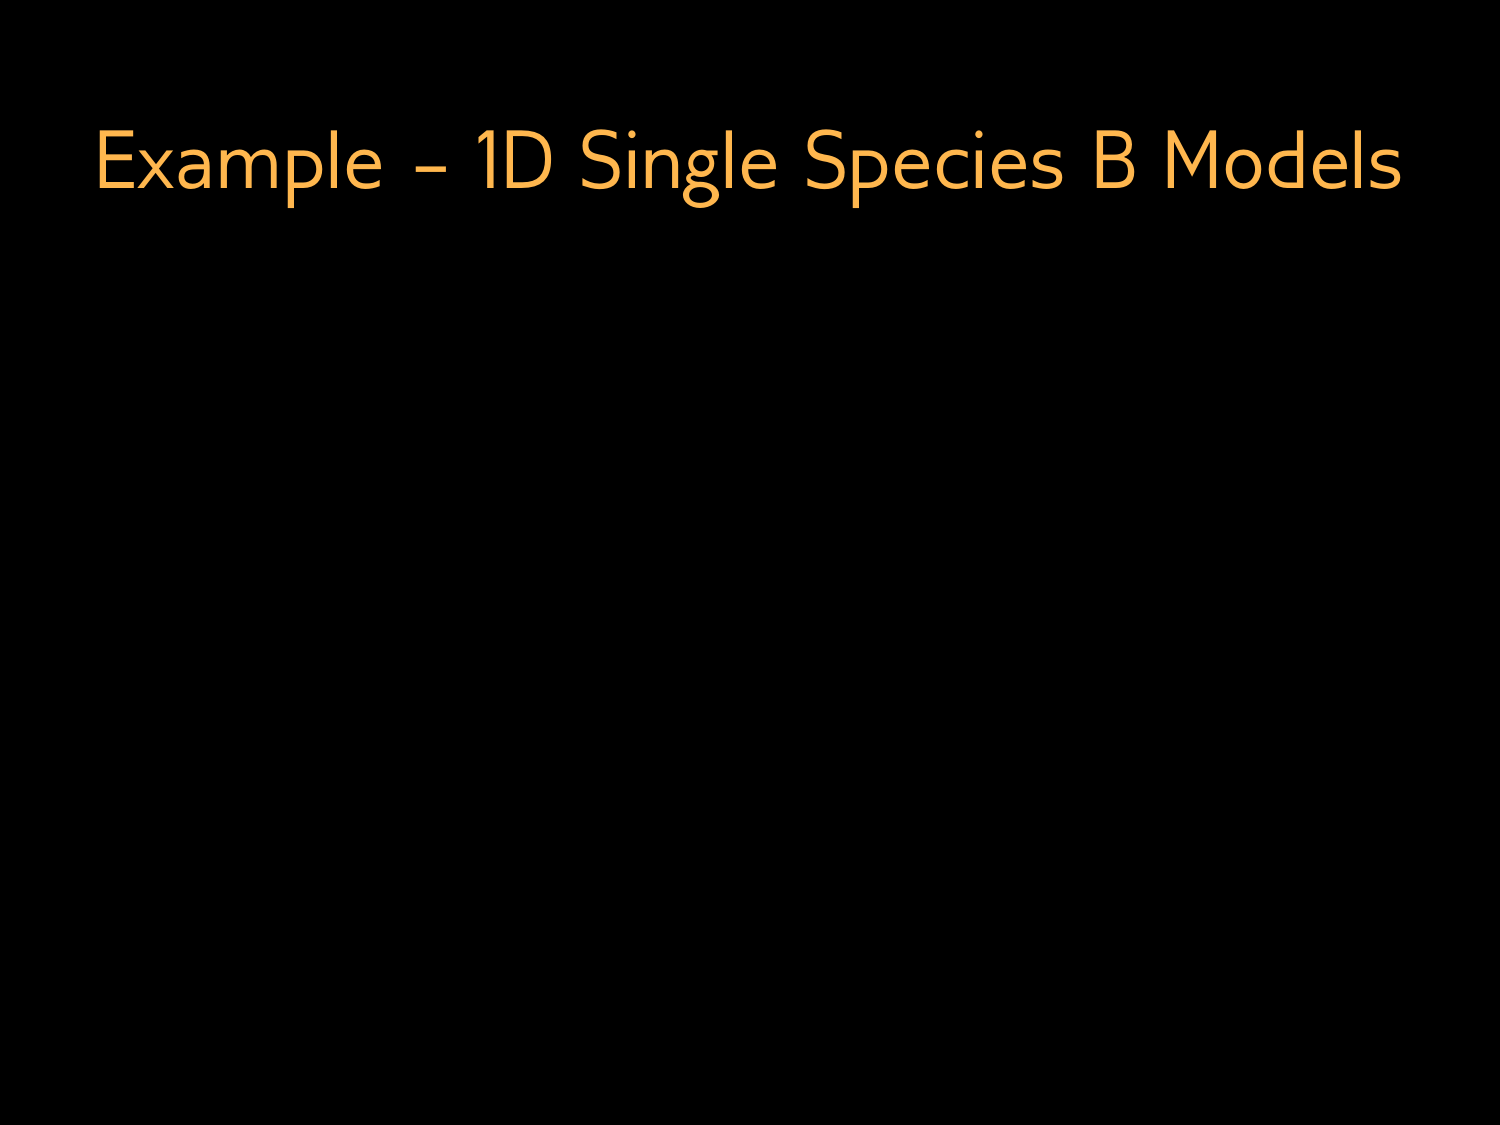

Example – 1D Single Species B Models